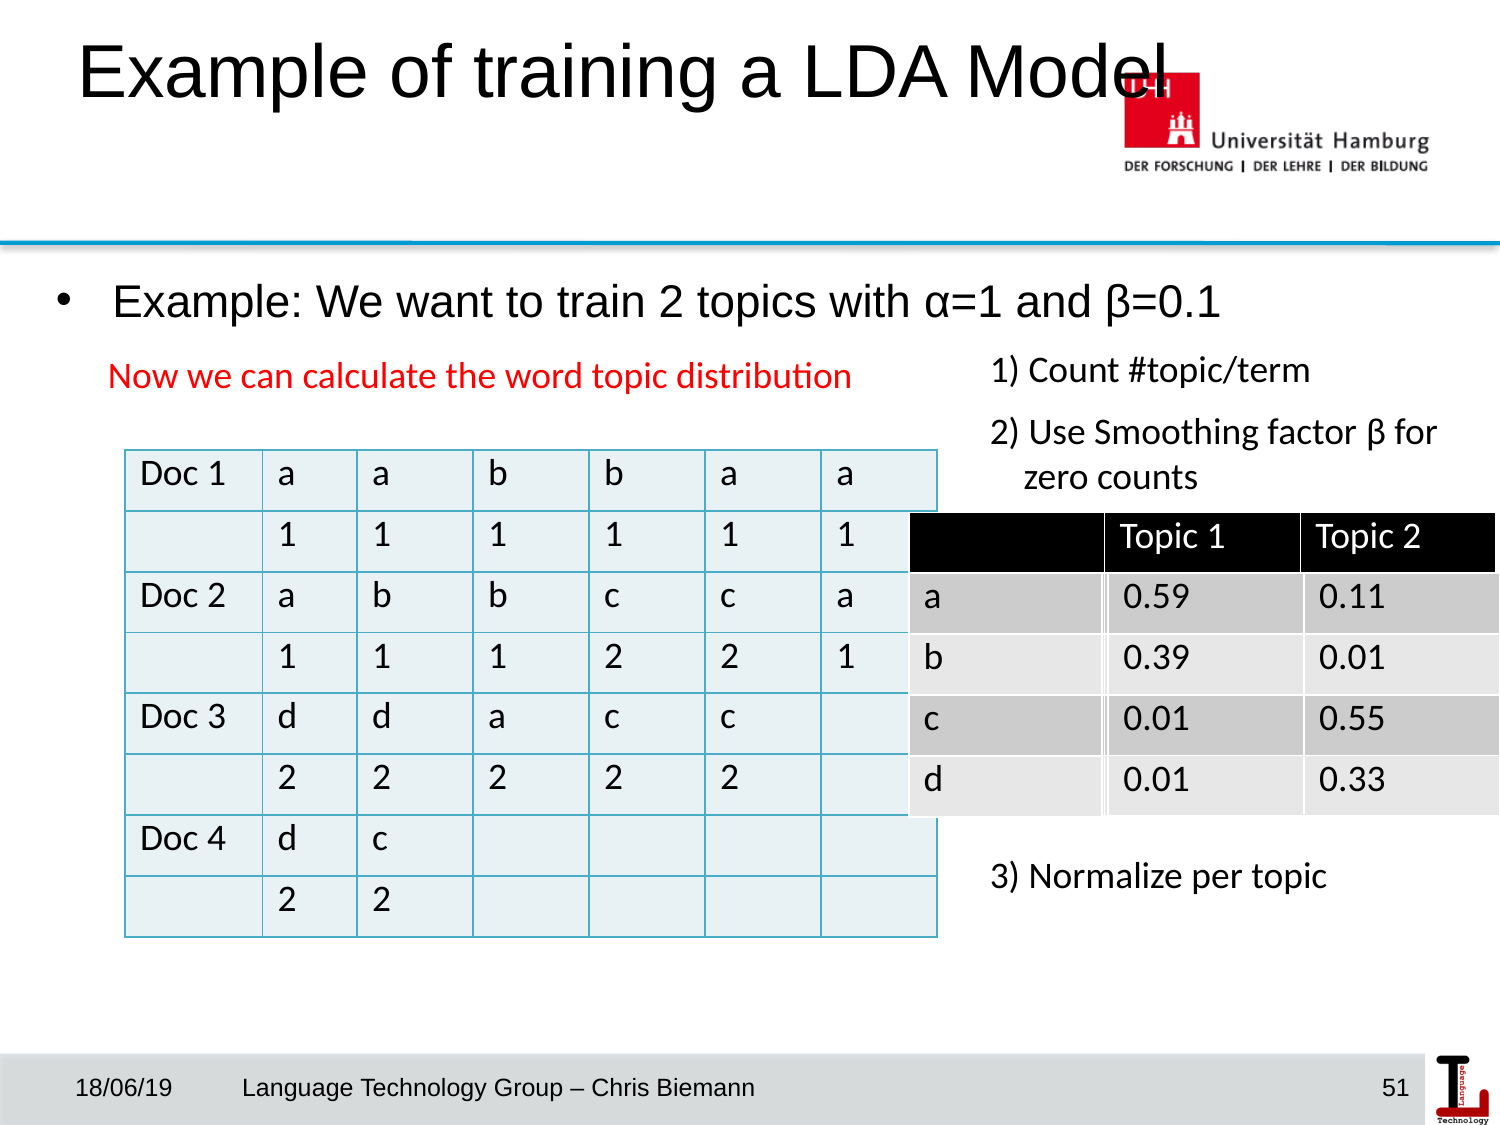

# Example of training a LDA Model
Example: We want to train 2 topics with α=1 and β=0.1

1) Count #topic/term
Now we can calculate the word topic distribution
2) Use Smoothing factor β for
    zero counts
| Doc 1 | a | a | b | b | a | a |
| --- | --- | --- | --- | --- | --- | --- |
|  | 1 | 1 | 1 | 1 | 1 | 1 |
| Doc 2 | a | b | b | c | c | a |
|  | 1 | 1 | 1 | 2 | 2 | 1 |
| Doc 3 | d | d | a | c | c |  |
|  | 2 | 2 | 2 | 2 | 2 |  |
| Doc 4 | d | c |  |  |  |  |
|  | 2 | 2 |  |  |  |  |
|  | Topic 1 | Topic 2 |
| --- | --- | --- |
| a |  |  |
| b |  |  |
| c |  |  |
| d |  |  |
| 6 | 1 |
| --- | --- |
| 4 | 0.1 |
| 0.1 | 5 |
| 0.1 | 3 |
| 6/10.2 | 1/9.1 |
| --- | --- |
| 4/10.2 | 0.1/9.1 |
| 0.1/10.2 | 5/9.1 |
| 0.1/10.2 | 3/9.1 |
| 0.59 | 0.11 |
| --- | --- |
| 0.39 | 0.01 |
| 0.01 | 0.55 |
| 0.01 | 0.33 |
| 6 | 1 |
| --- | --- |
| 4 | 0 |
| 0 | 5 |
| 0 | 3 |
3) Normalize per topic
18/06/19
 Language Technology Group – Chris Biemann
51